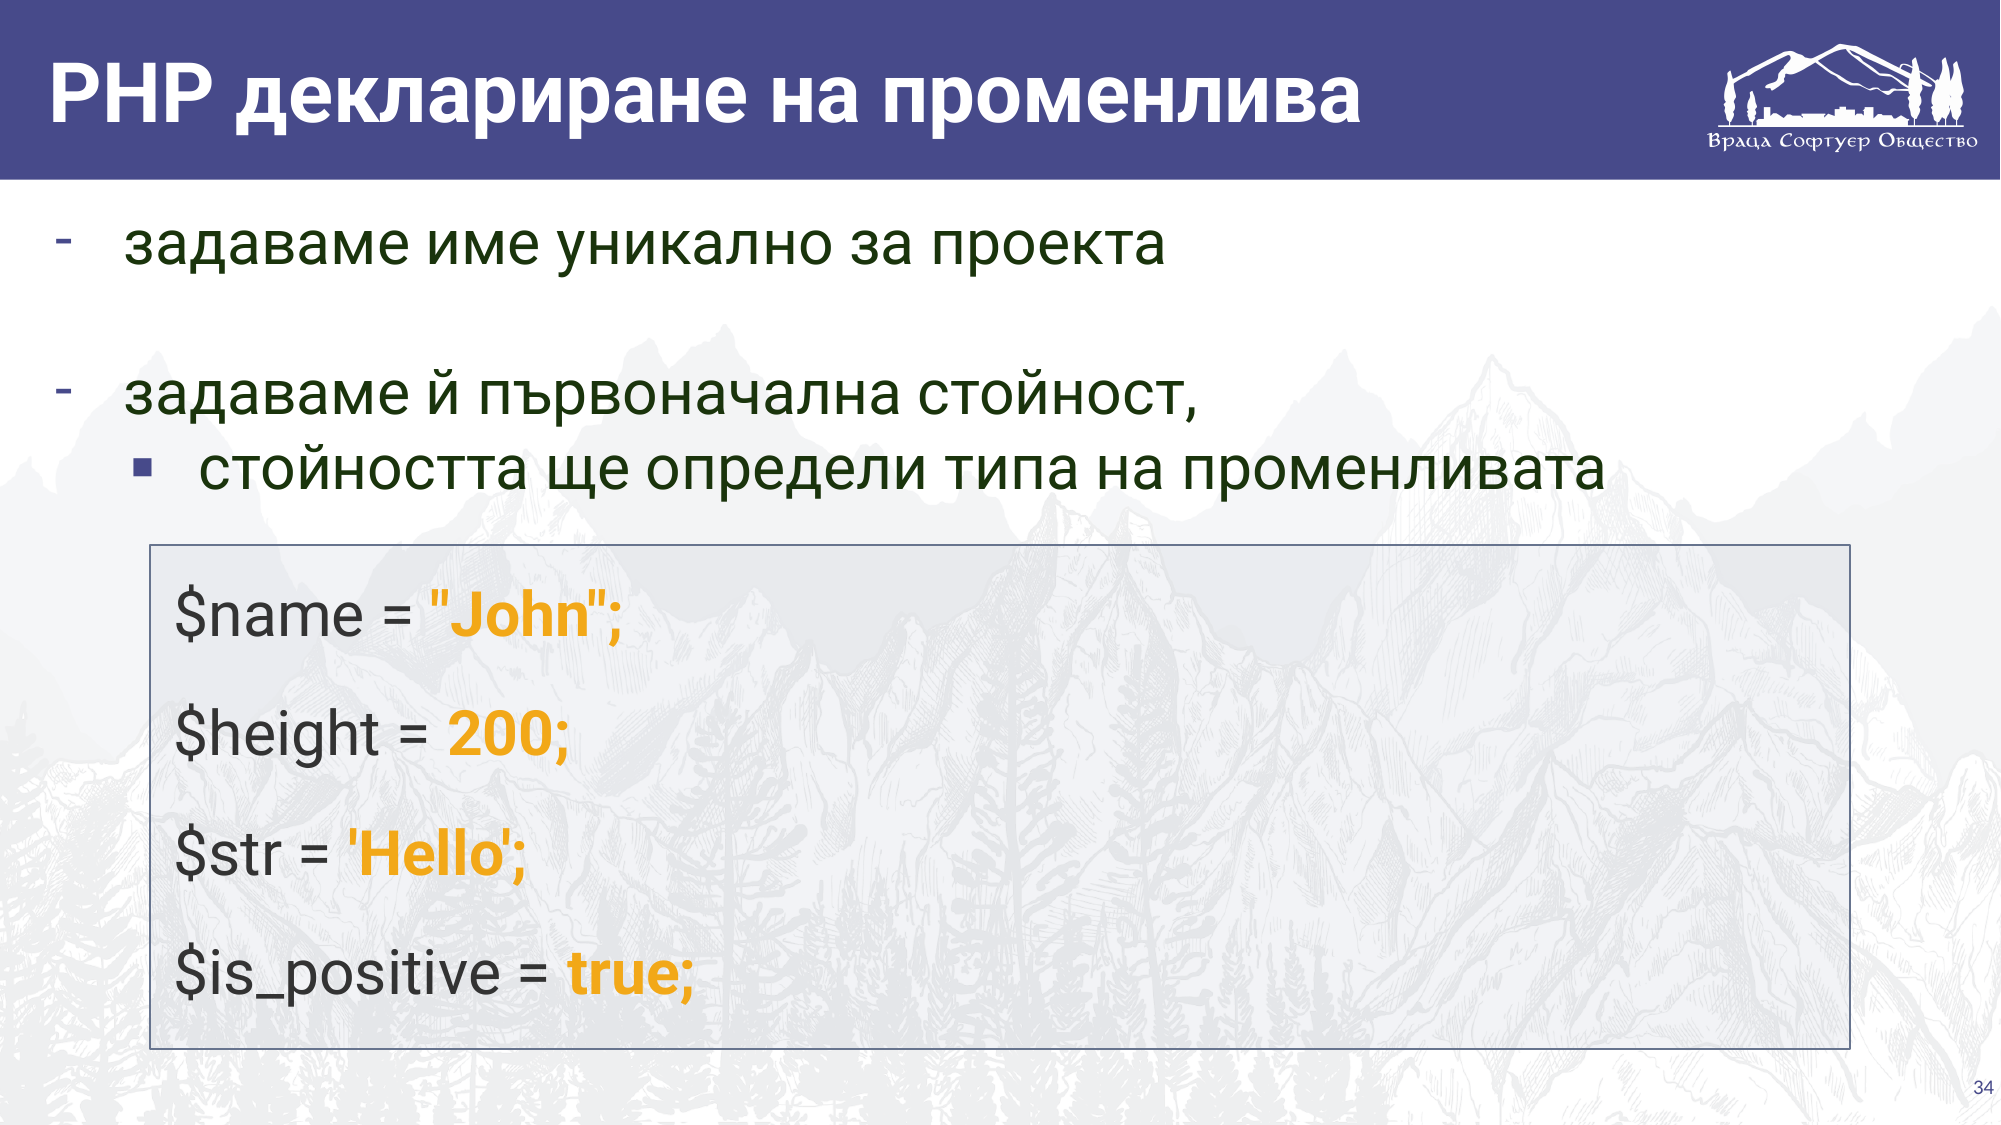

# PHP деклариране на променлива
задаваме име уникално за проекта

задаваме й първоначална стойност,
стойността ще определи типа на променливата

$name = "John";
$height = 200;
$str = 'Hello';
$is_positive = true;

34